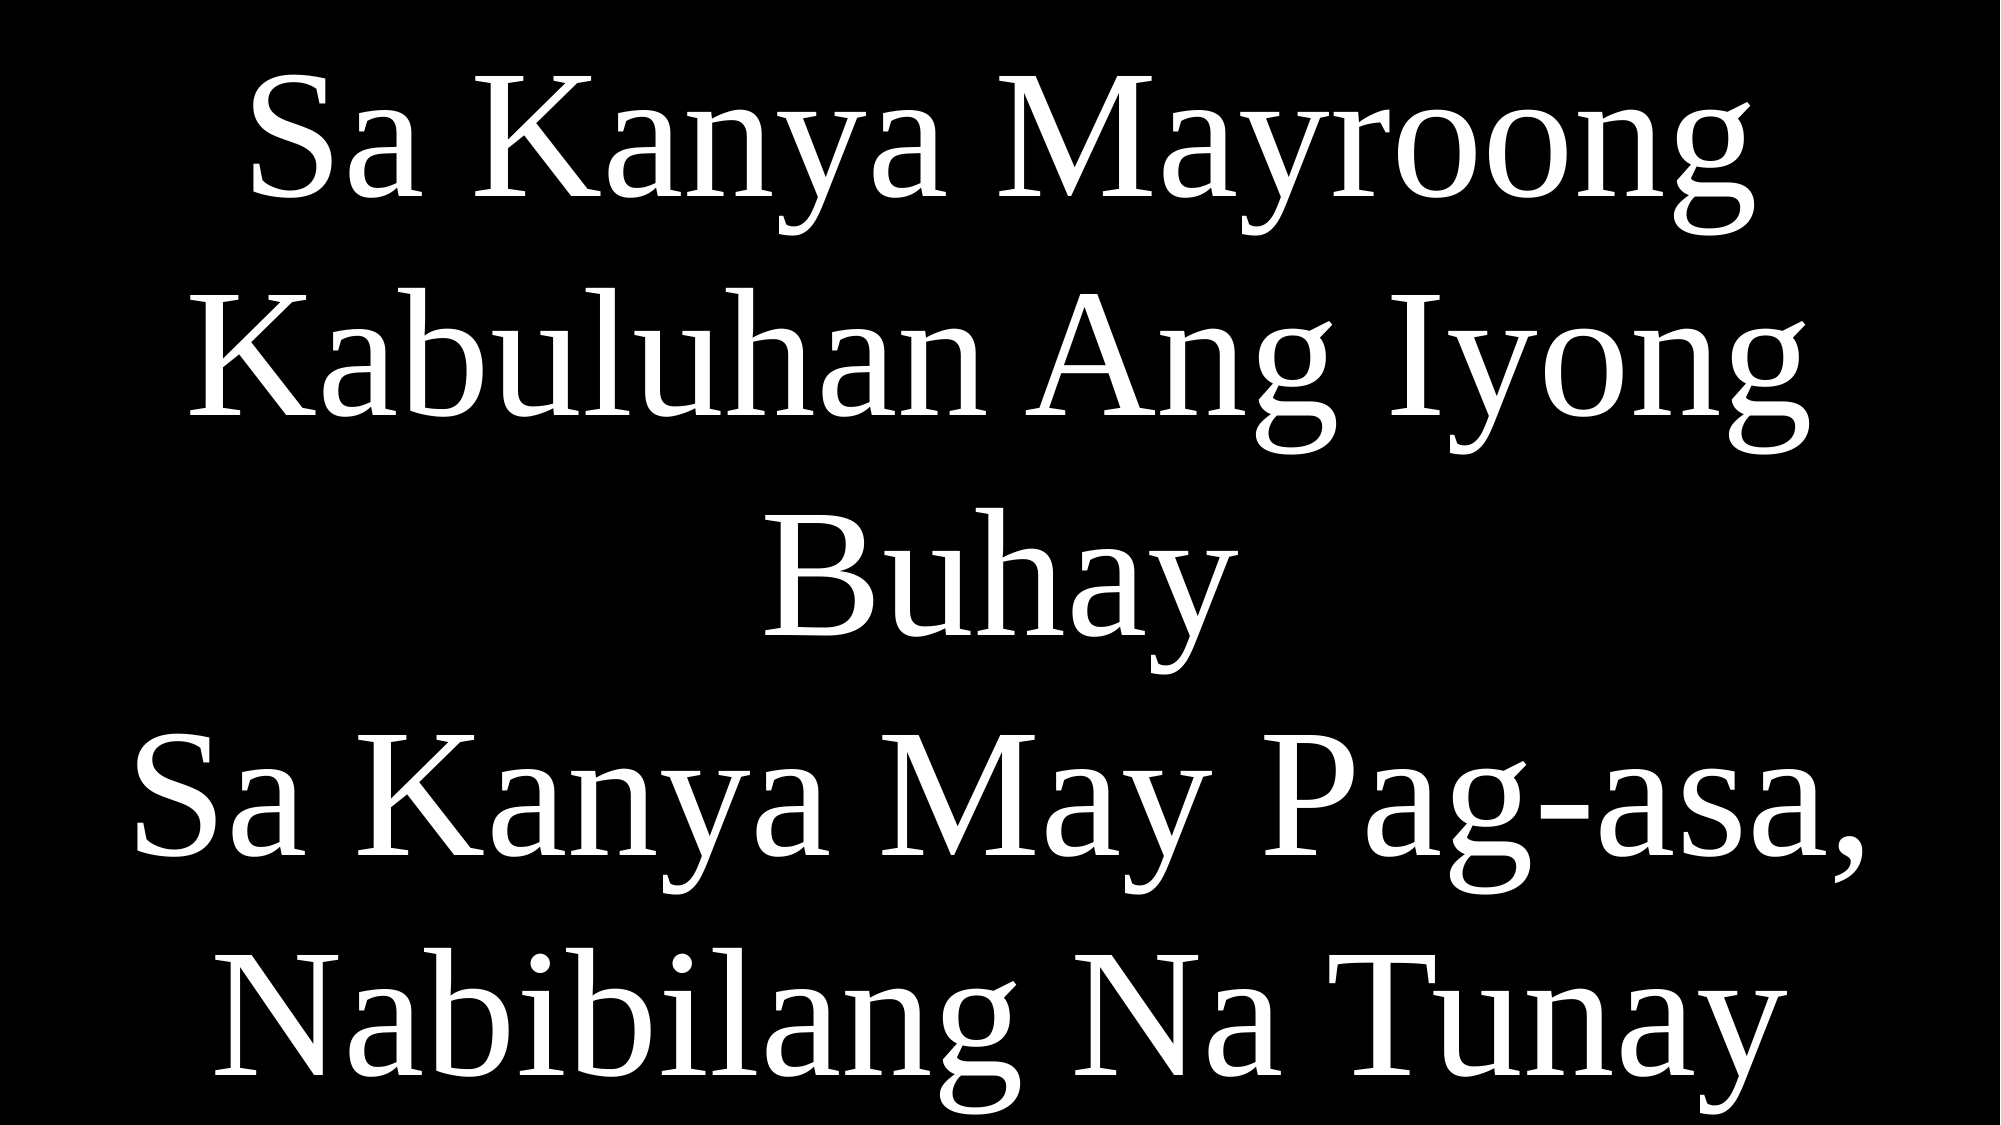

Sa Kanya Mayroong Kabuluhan Ang Iyong Buhay
Sa Kanya May Pag-asa, Nabibilang Na Tunay